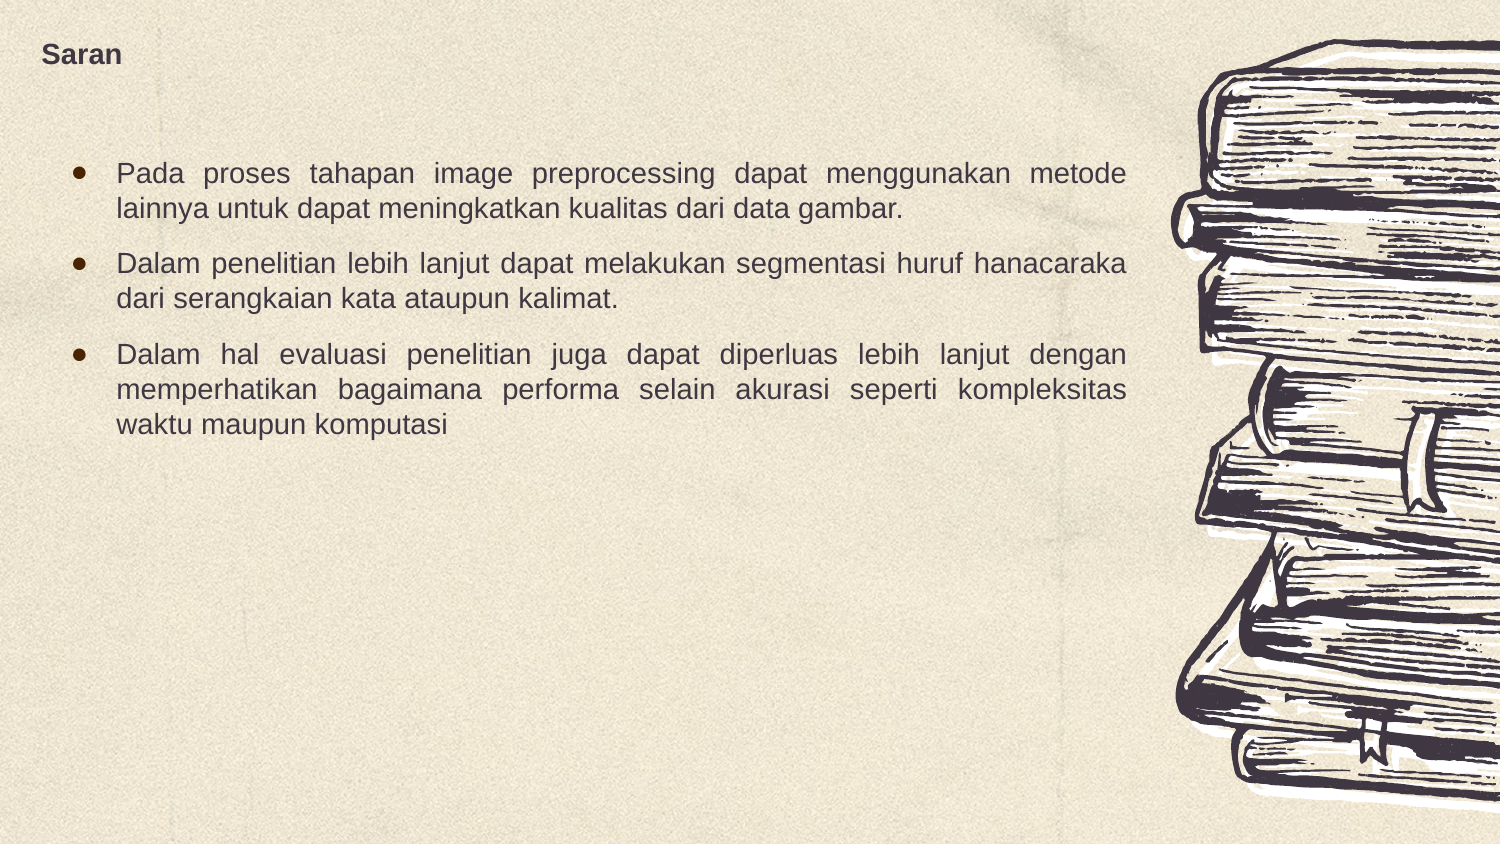

# Saran

Pada proses tahapan image preprocessing dapat menggunakan metode lainnya untuk dapat meningkatkan kualitas dari data gambar.
Dalam penelitian lebih lanjut dapat melakukan segmentasi huruf hanacaraka dari serangkaian kata ataupun kalimat.
Dalam hal evaluasi penelitian juga dapat diperluas lebih lanjut dengan memperhatikan bagaimana performa selain akurasi seperti kompleksitas waktu maupun komputasi